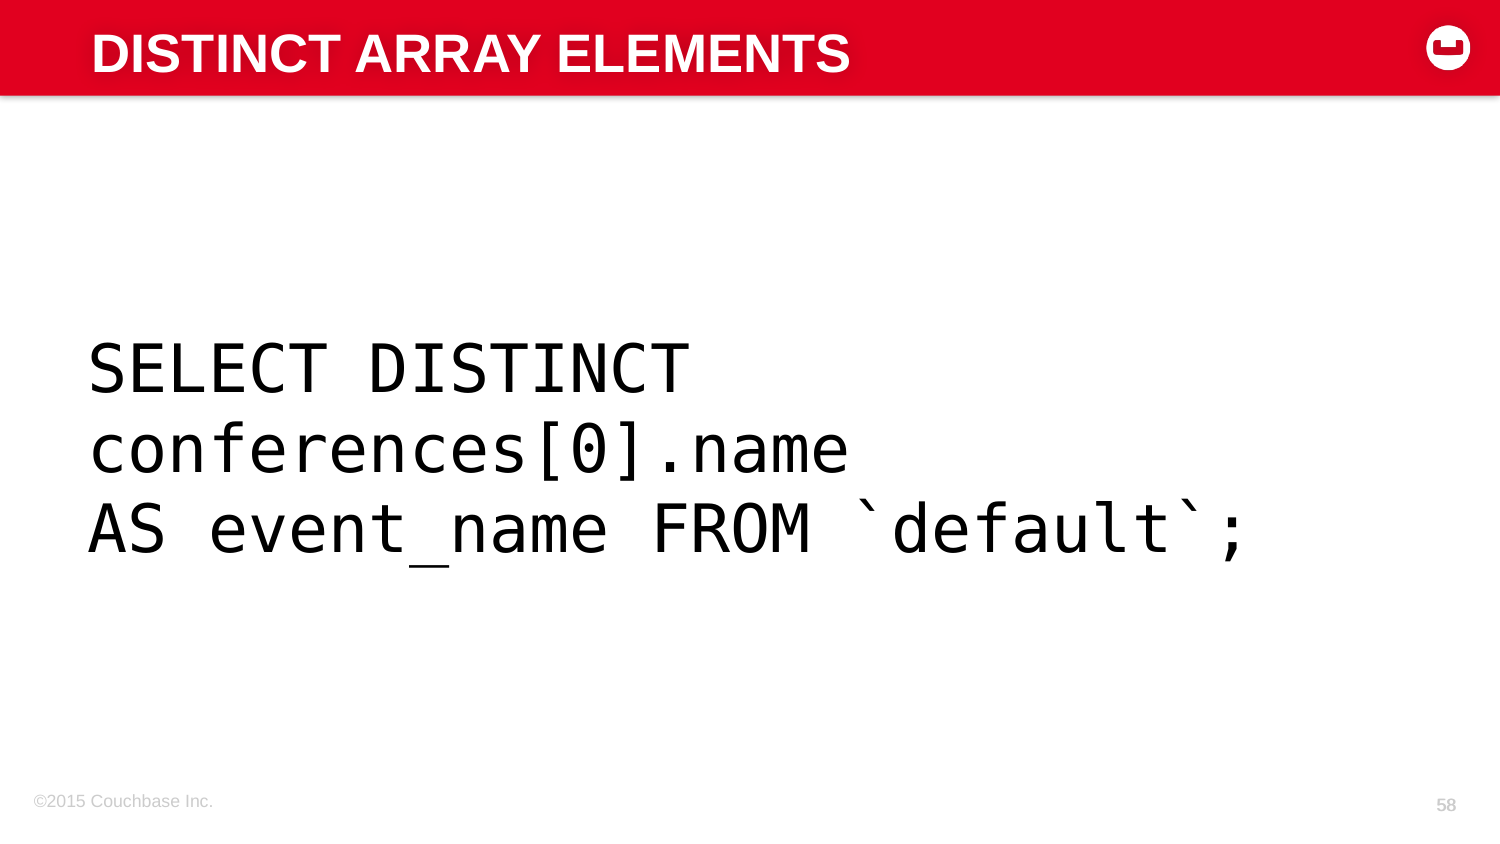

# DISTINCT ARRAY ELEMENTS
SELECT DISTINCT
conferences[0].name
AS event_name FROM `default`;
58